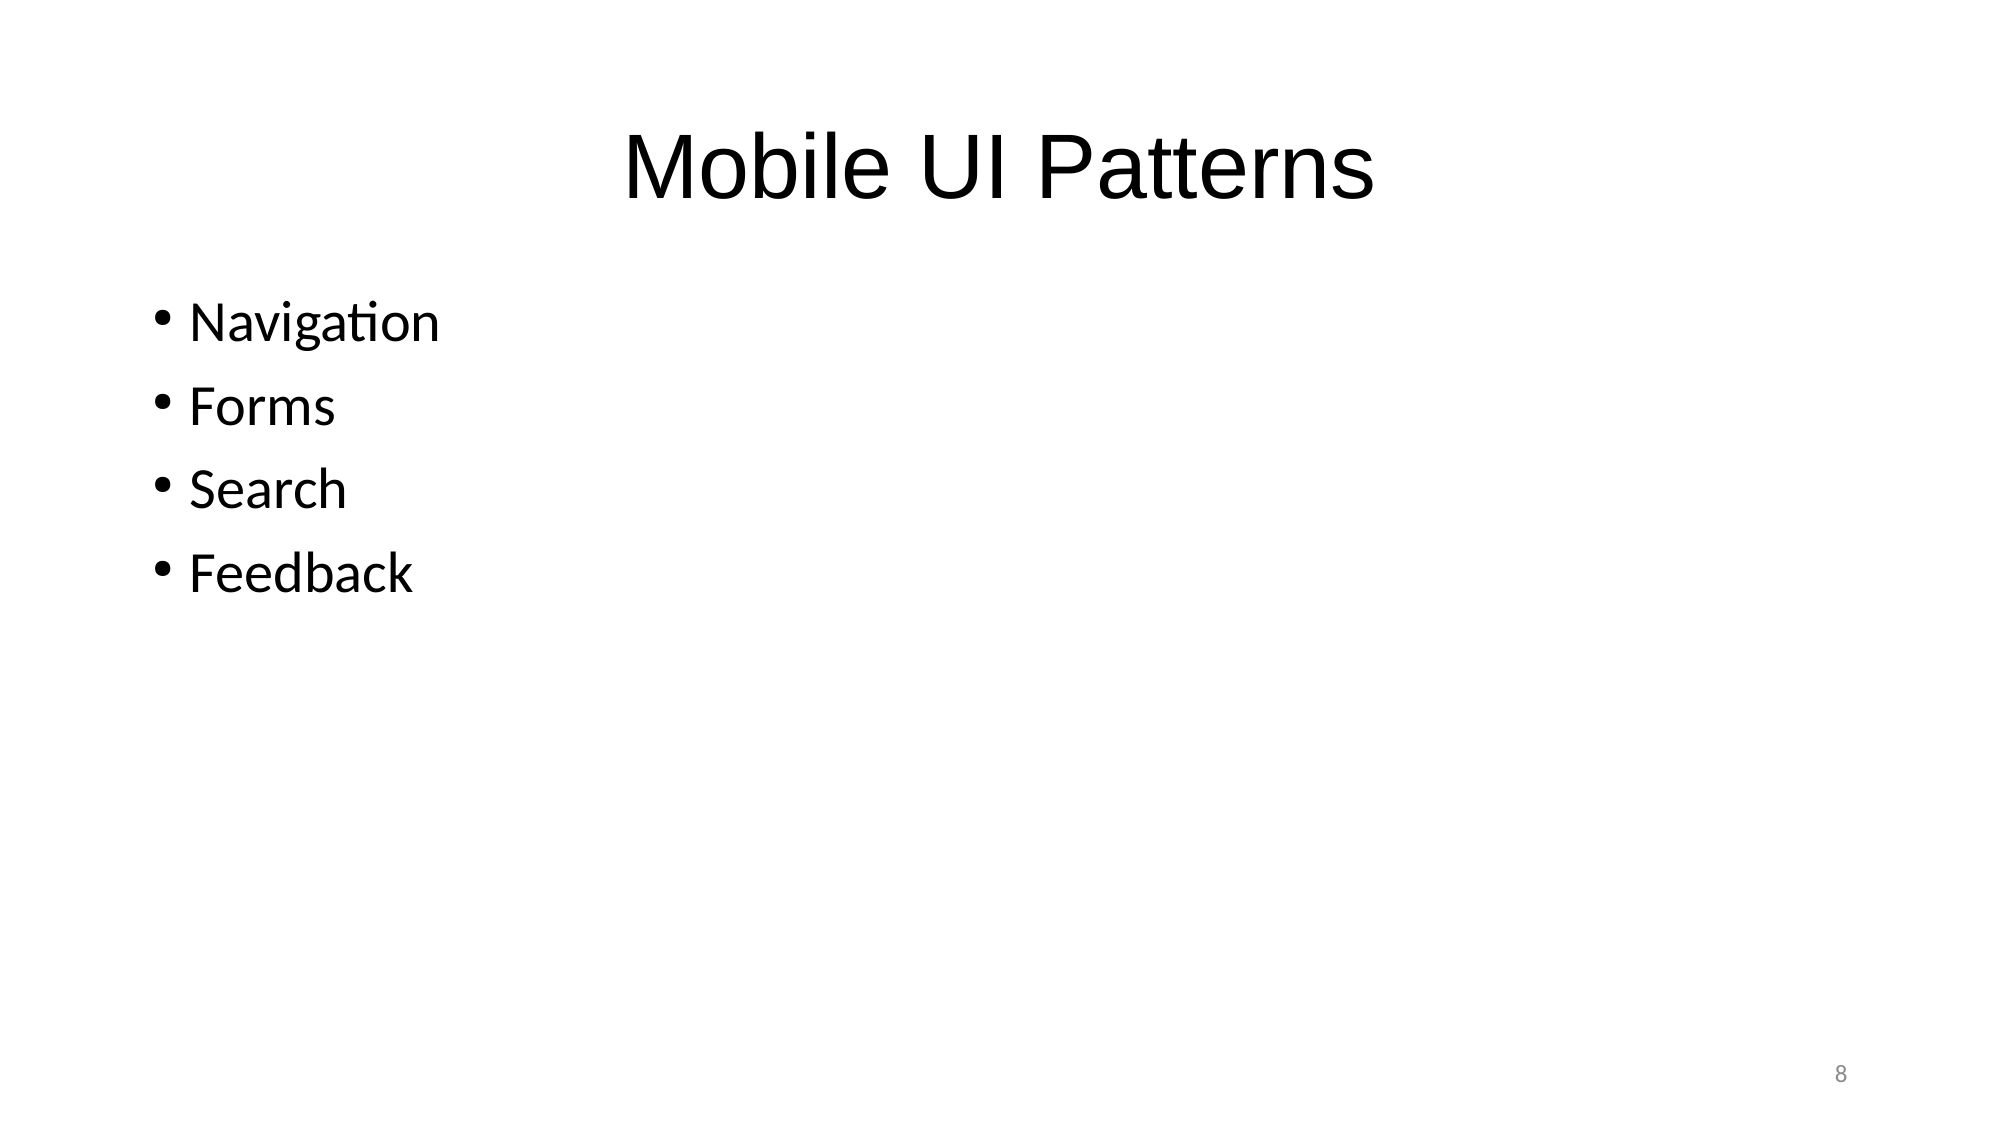

Mobile UI Patterns
Navigation
Forms
Search
Feedback
8